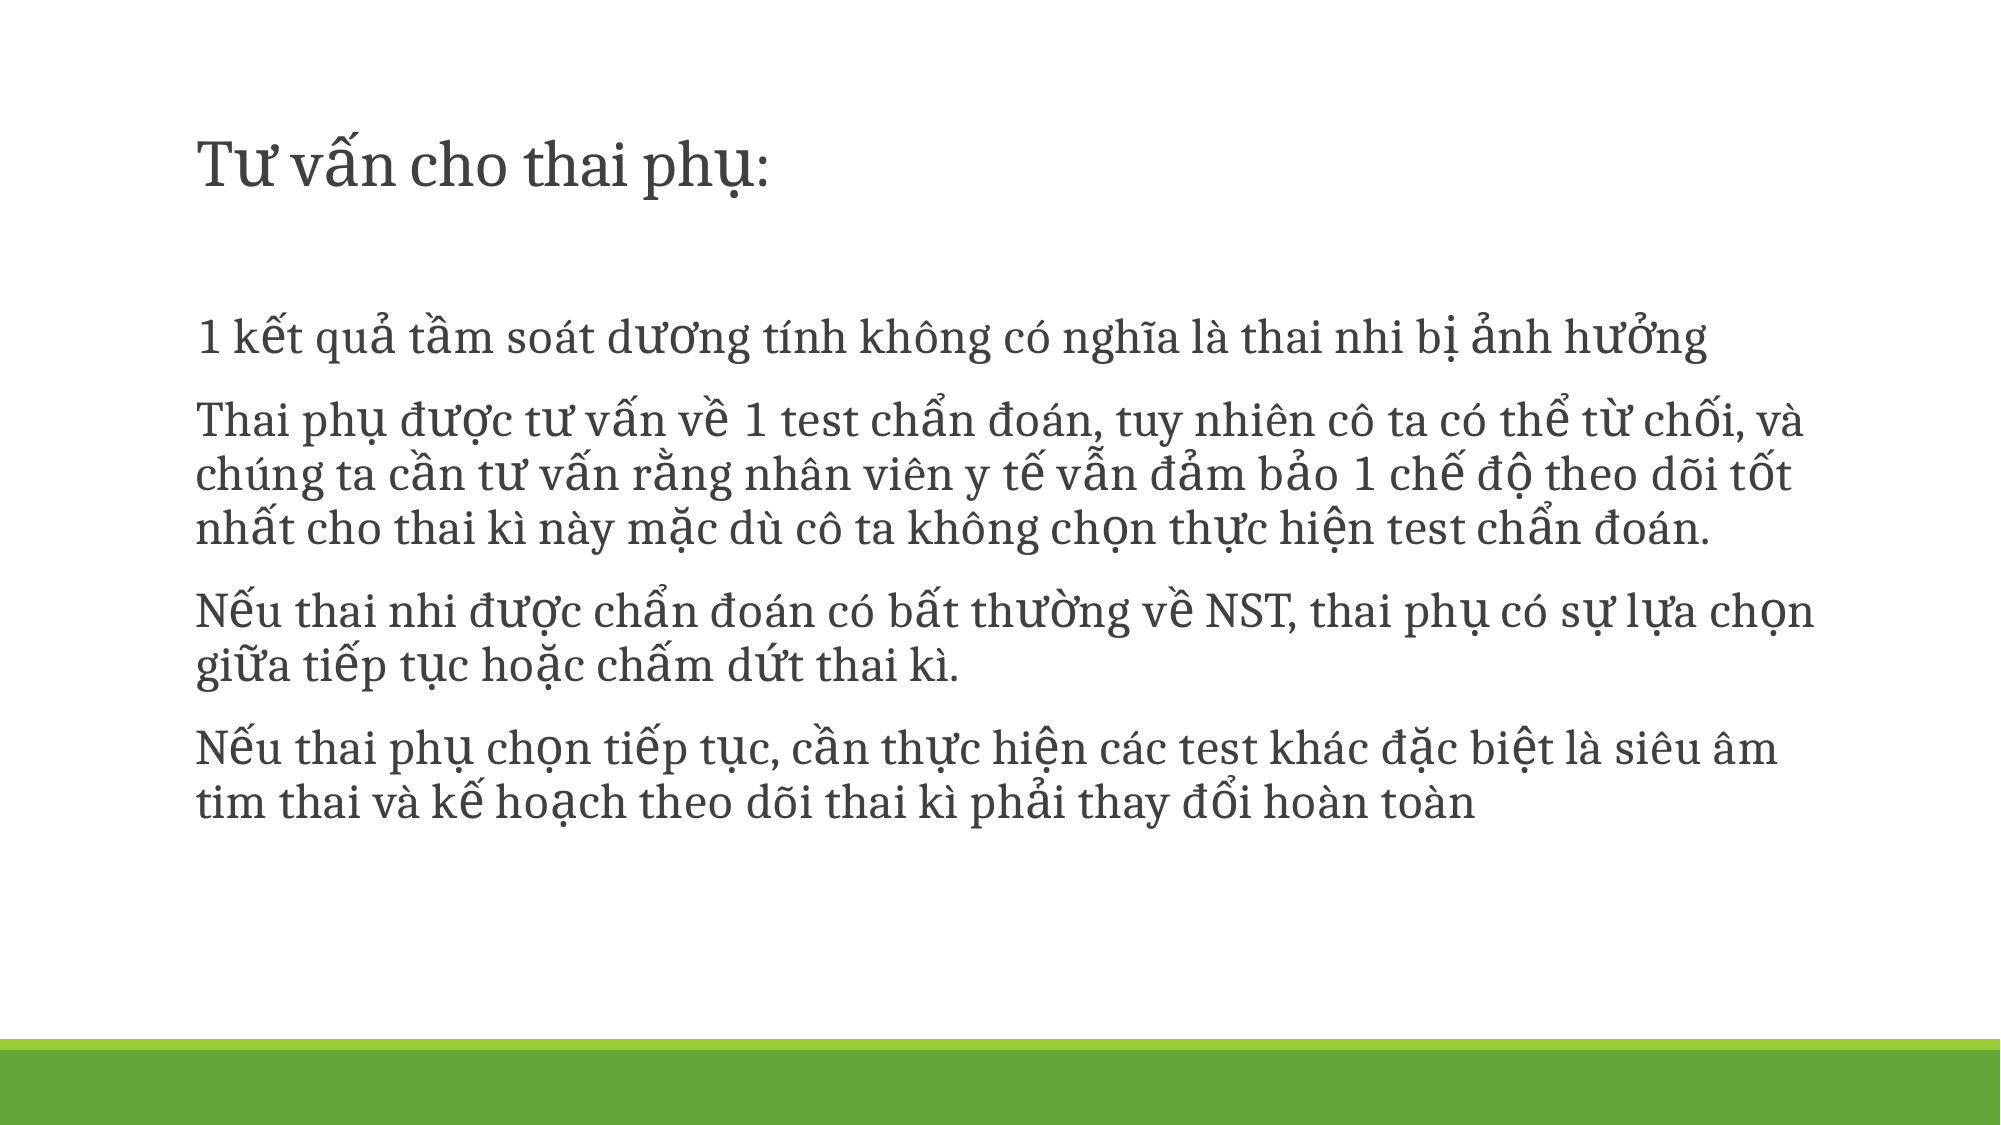

# Tư vấn cho thai phụ:
1 kết quả tầm soát dương tính không có nghĩa là thai nhi bị ảnh hưởng
Thai phụ được tư vấn về 1 test chẩn đoán, tuy nhiên cô ta có thể từ chối, và chúng ta cần tư vấn rằng nhân viên y tế vẫn đảm bảo 1 chế độ theo dõi tốt nhất cho thai kì này mặc dù cô ta không chọn thực hiện test chẩn đoán.
Nếu thai nhi được chẩn đoán có bất thường về NST, thai phụ có sự lựa chọn giữa tiếp tục hoặc chấm dứt thai kì.
Nếu thai phụ chọn tiếp tục, cần thực hiện các test khác đặc biệt là siêu âm tim thai và kế hoạch theo dõi thai kì phải thay đổi hoàn toàn